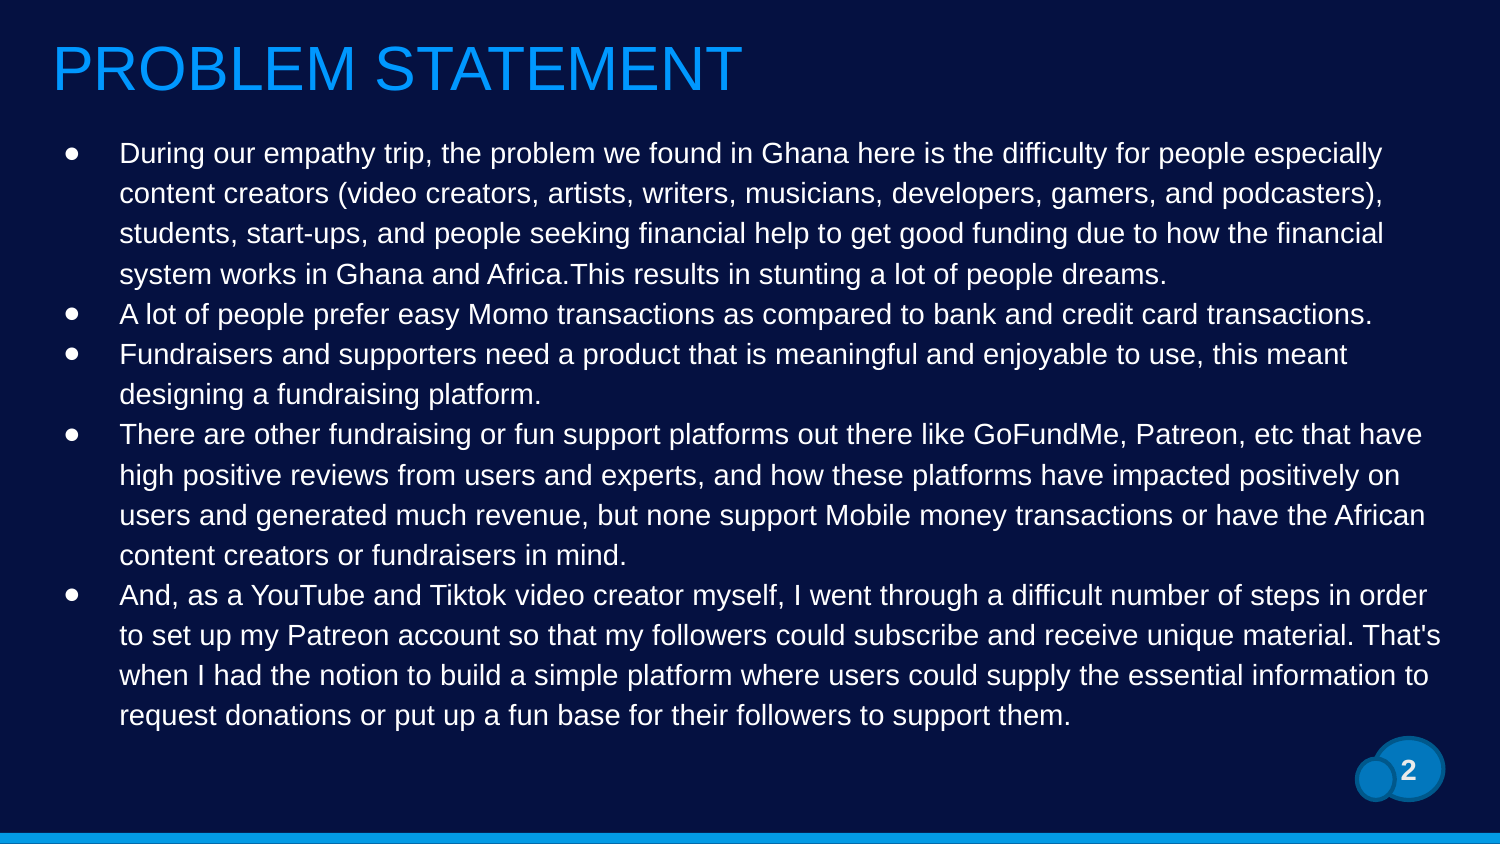

# PROBLEM STATEMENT
During our empathy trip, the problem we found in Ghana here is the difficulty for people especially content creators (video creators, artists, writers, musicians, developers, gamers, and podcasters), students, start-ups, and people seeking financial help to get good funding due to how the financial system works in Ghana and Africa.This results in stunting a lot of people dreams.
A lot of people prefer easy Momo transactions as compared to bank and credit card transactions.
Fundraisers and supporters need a product that is meaningful and enjoyable to use, this meant designing a fundraising platform.
There are other fundraising or fun support platforms out there like GoFundMe, Patreon, etc that have high positive reviews from users and experts, and how these platforms have impacted positively on users and generated much revenue, but none support Mobile money transactions or have the African content creators or fundraisers in mind.
And, as a YouTube and Tiktok video creator myself, I went through a difficult number of steps in order to set up my Patreon account so that my followers could subscribe and receive unique material. That's when I had the notion to build a simple platform where users could supply the essential information to request donations or put up a fun base for their followers to support them.

2